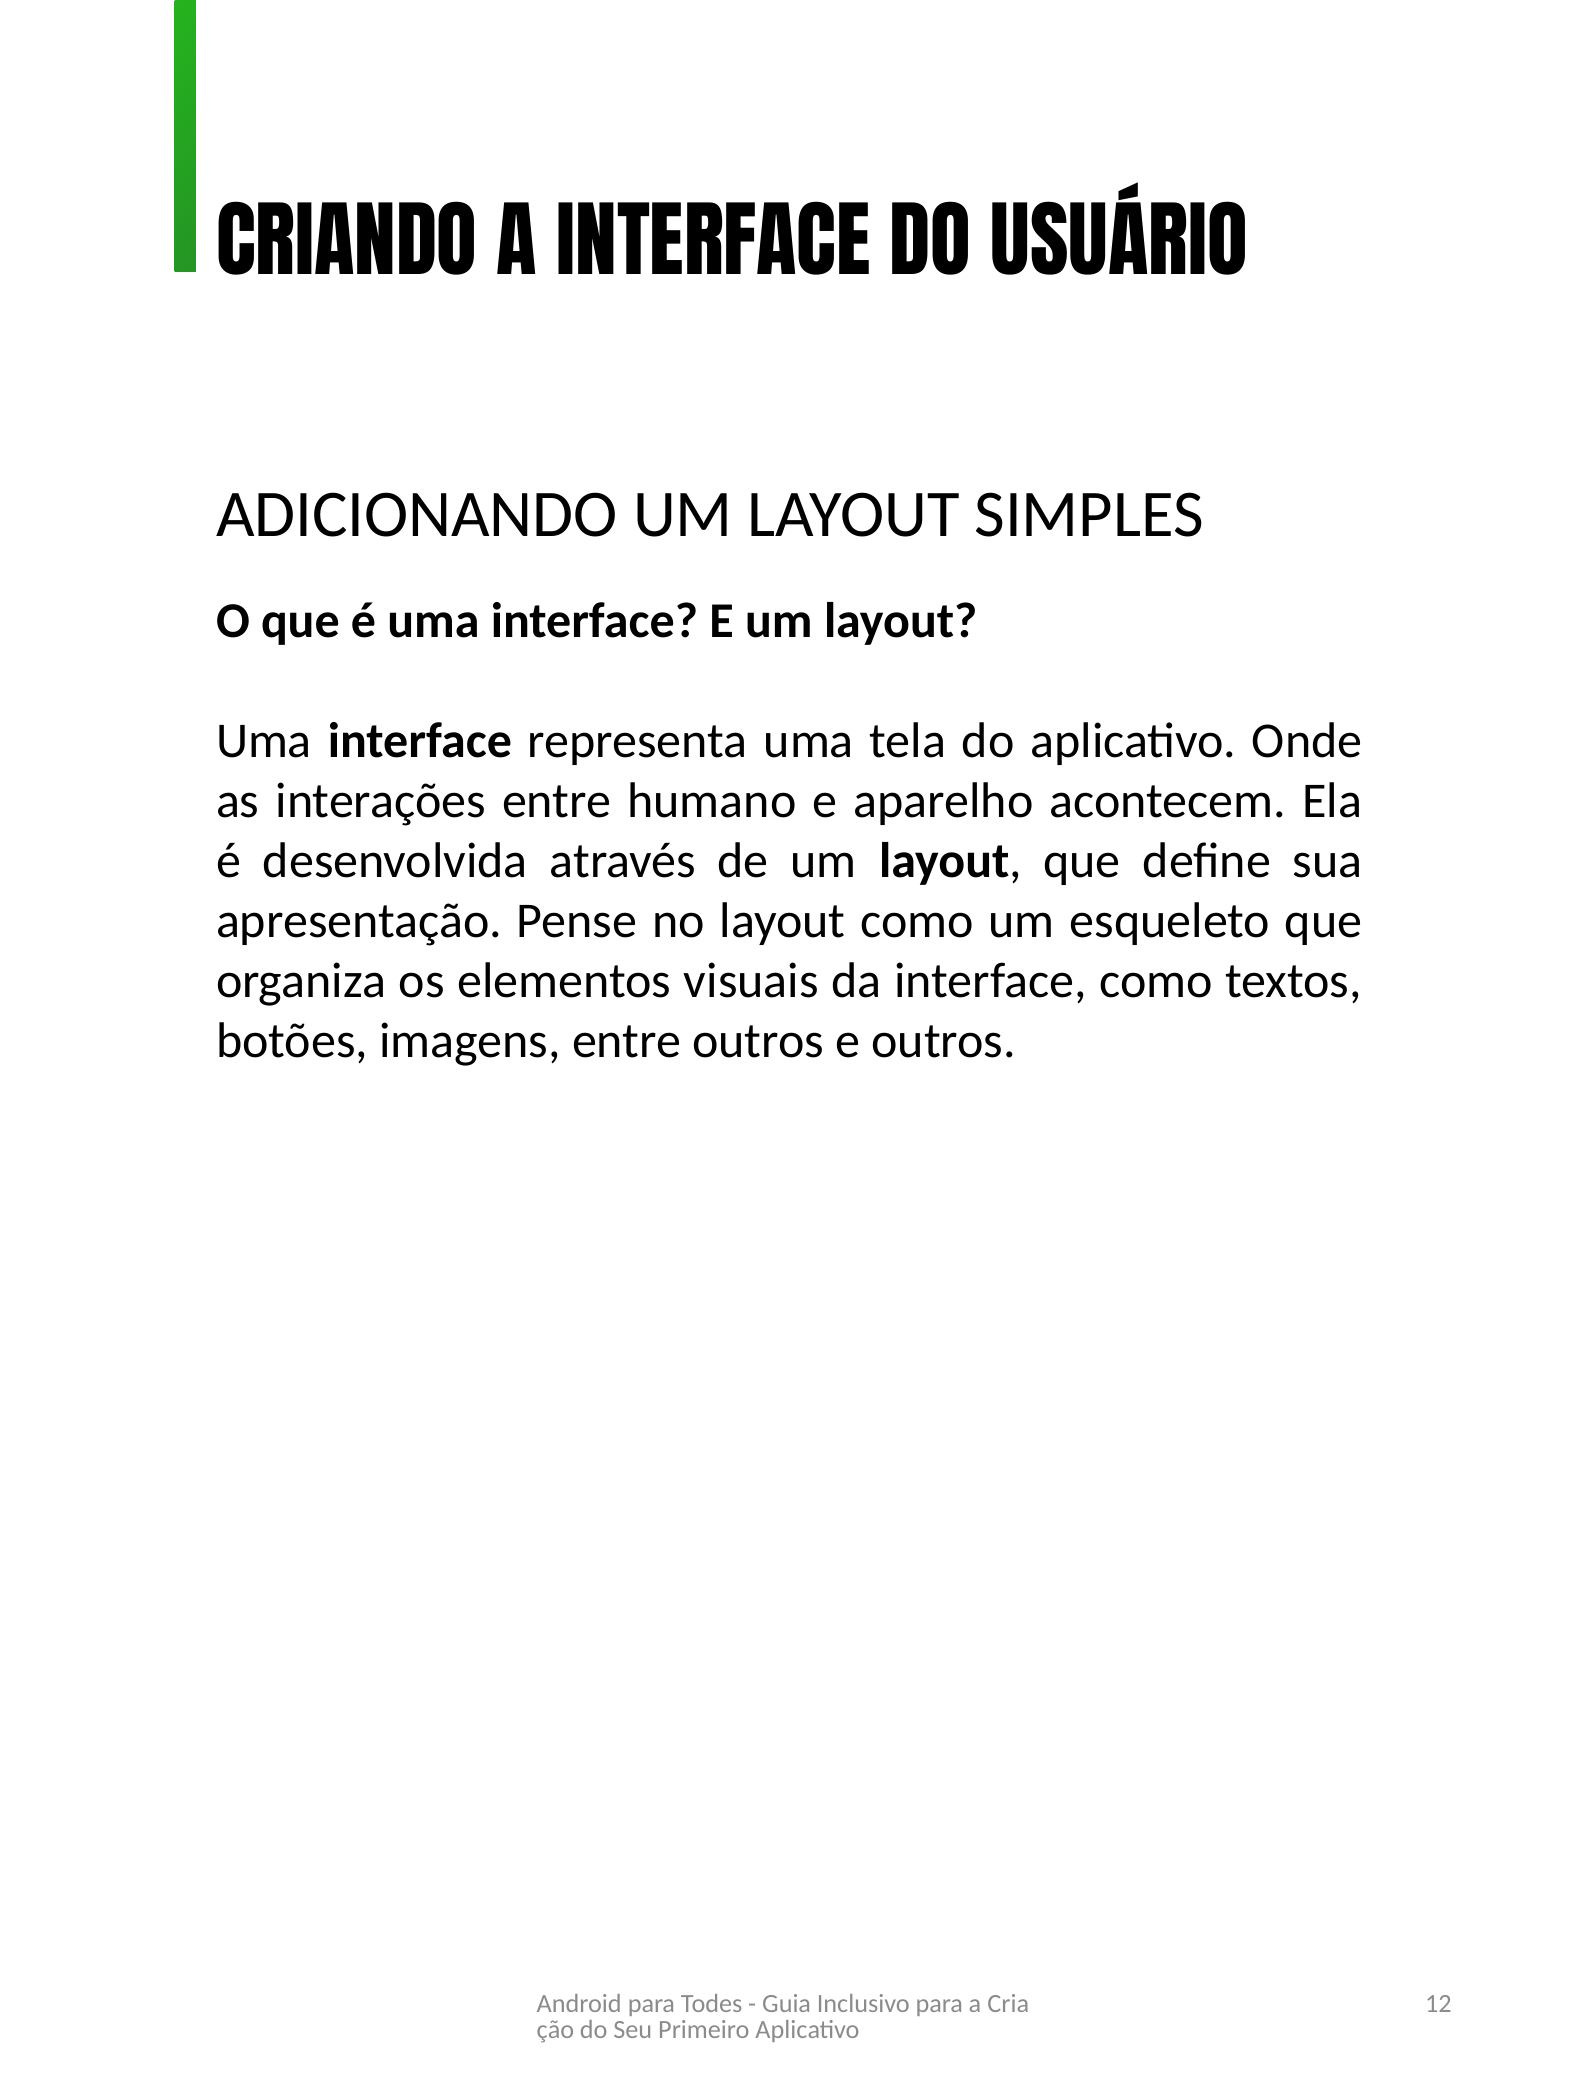

CRIANDO A INTERFACE DO USUÁRIO
ADICIONANDO UM LAYOUT SIMPLES
O que é uma interface? E um layout?

Uma interface representa uma tela do aplicativo. Onde as interações entre humano e aparelho acontecem. Ela é desenvolvida através de um layout, que define sua apresentação. Pense no layout como um esqueleto que organiza os elementos visuais da interface, como textos, botões, imagens, entre outros e outros.
Android para Todes - Guia Inclusivo para a Criação do Seu Primeiro Aplicativo
12